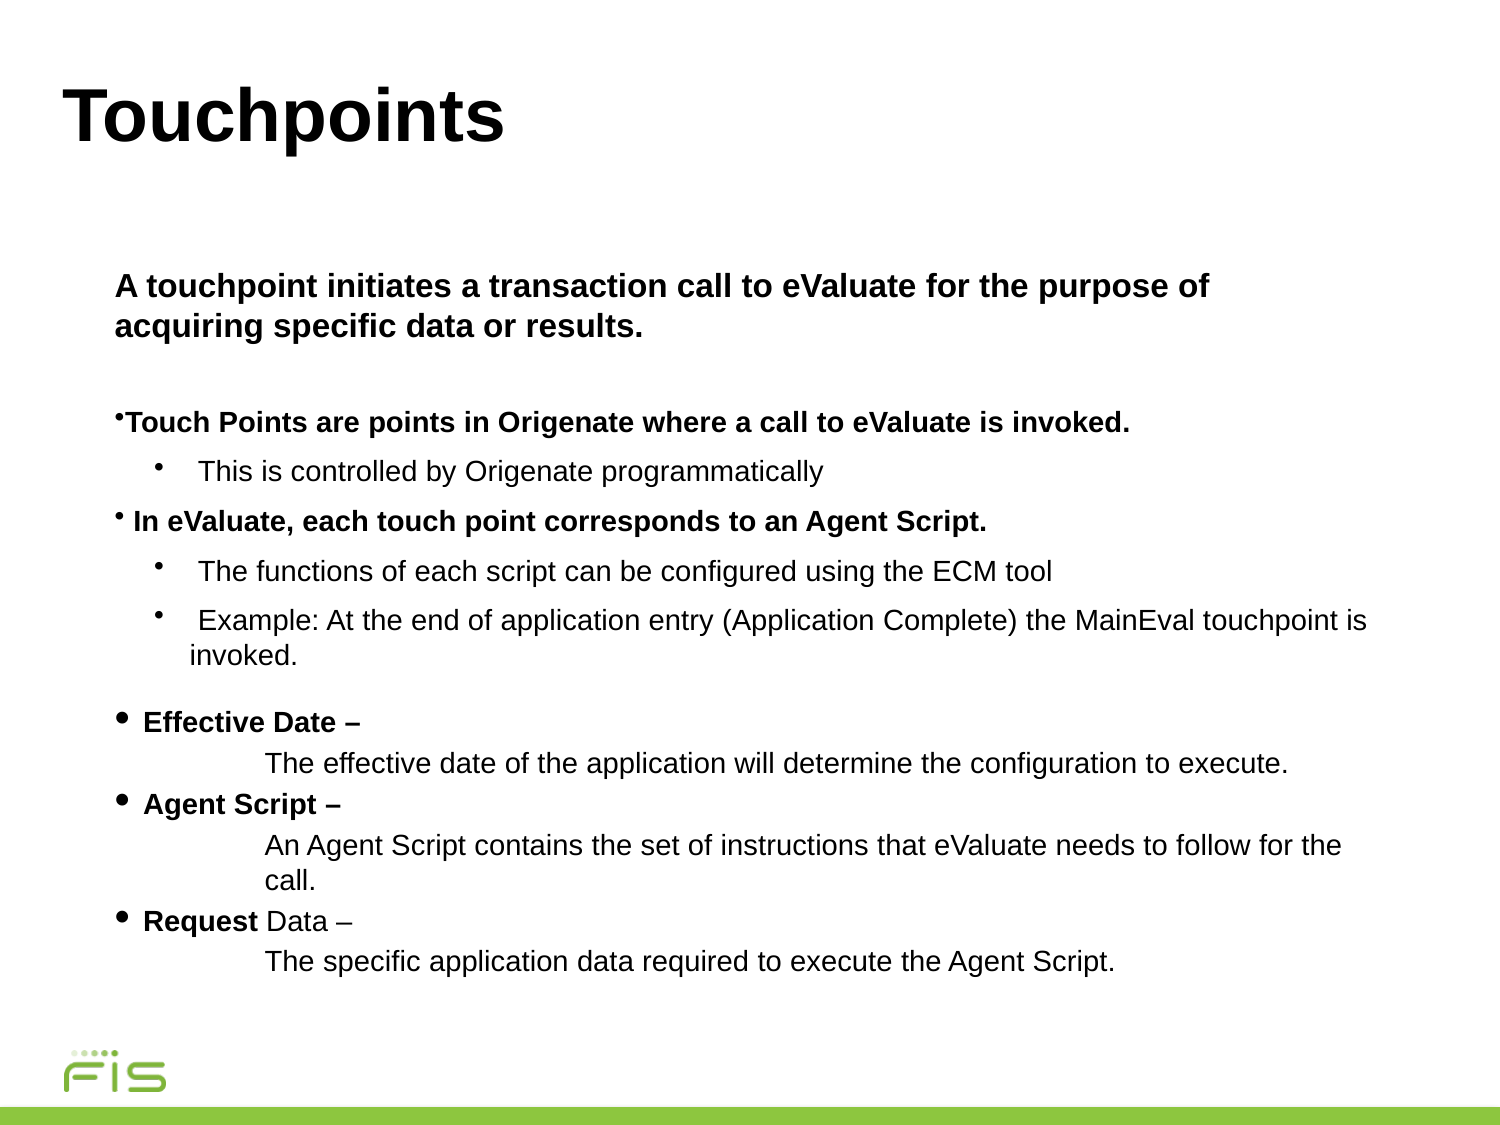

# Touchpoints
A touchpoint initiates a transaction call to eValuate for the purpose of acquiring specific data or results.
Touch Points are points in Origenate where a call to eValuate is invoked.
 This is controlled by Origenate programmatically
 In eValuate, each touch point corresponds to an Agent Script.
 The functions of each script can be configured using the ECM tool
 Example: At the end of application entry (Application Complete) the MainEval touchpoint is invoked.
 Effective Date –
The effective date of the application will determine the configuration to execute.
 Agent Script –
An Agent Script contains the set of instructions that eValuate needs to follow for the call.
 Request Data –
The specific application data required to execute the Agent Script.